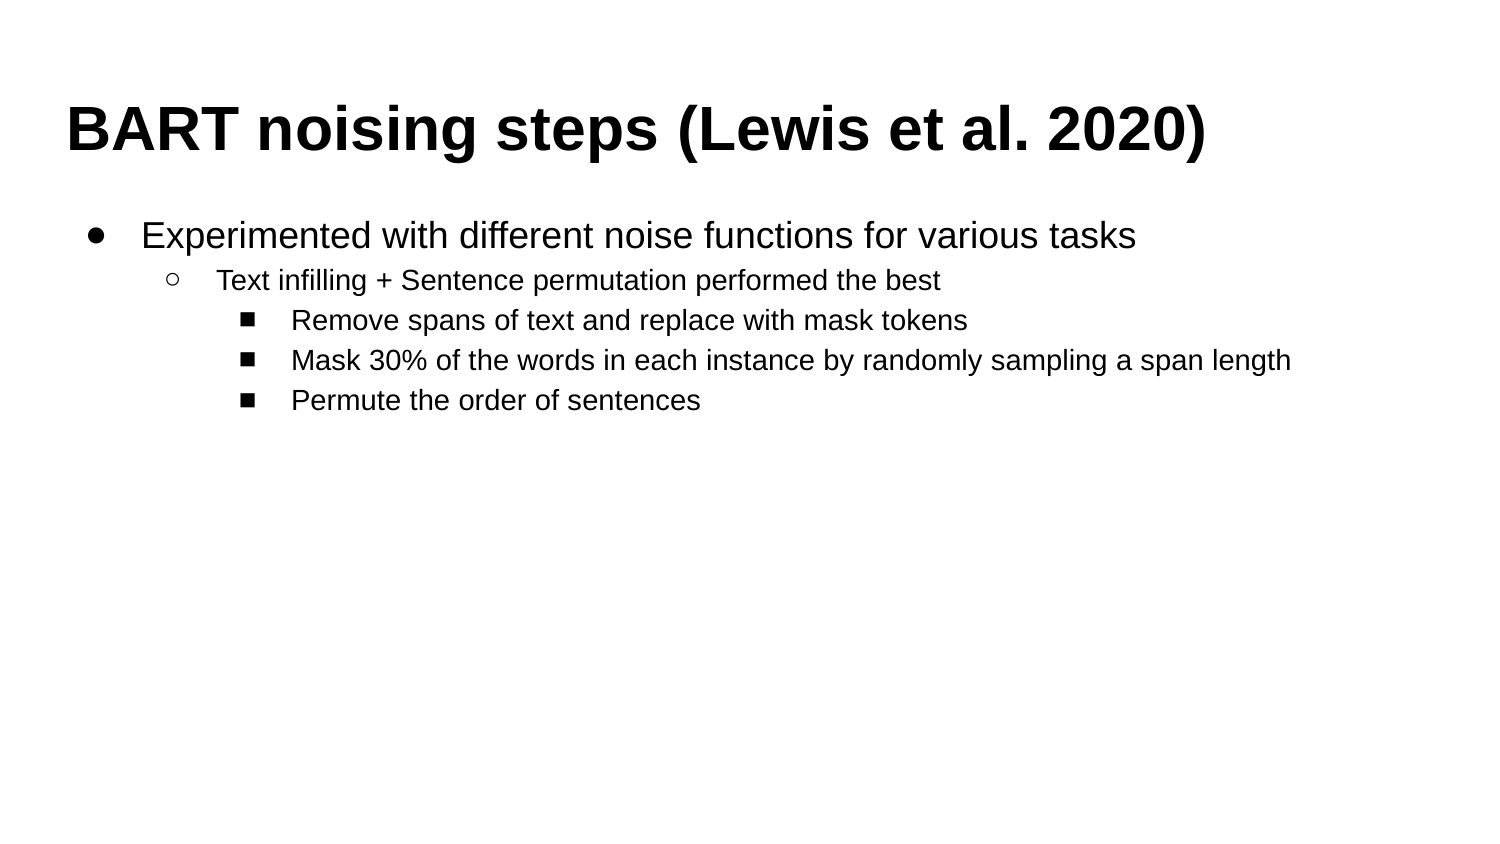

# BART noising steps (Lewis et al. 2020)
Experimented with different noise functions for various tasks
Text infilling + Sentence permutation performed the best
Remove spans of text and replace with mask tokens
Mask 30% of the words in each instance by randomly sampling a span length
Permute the order of sentences